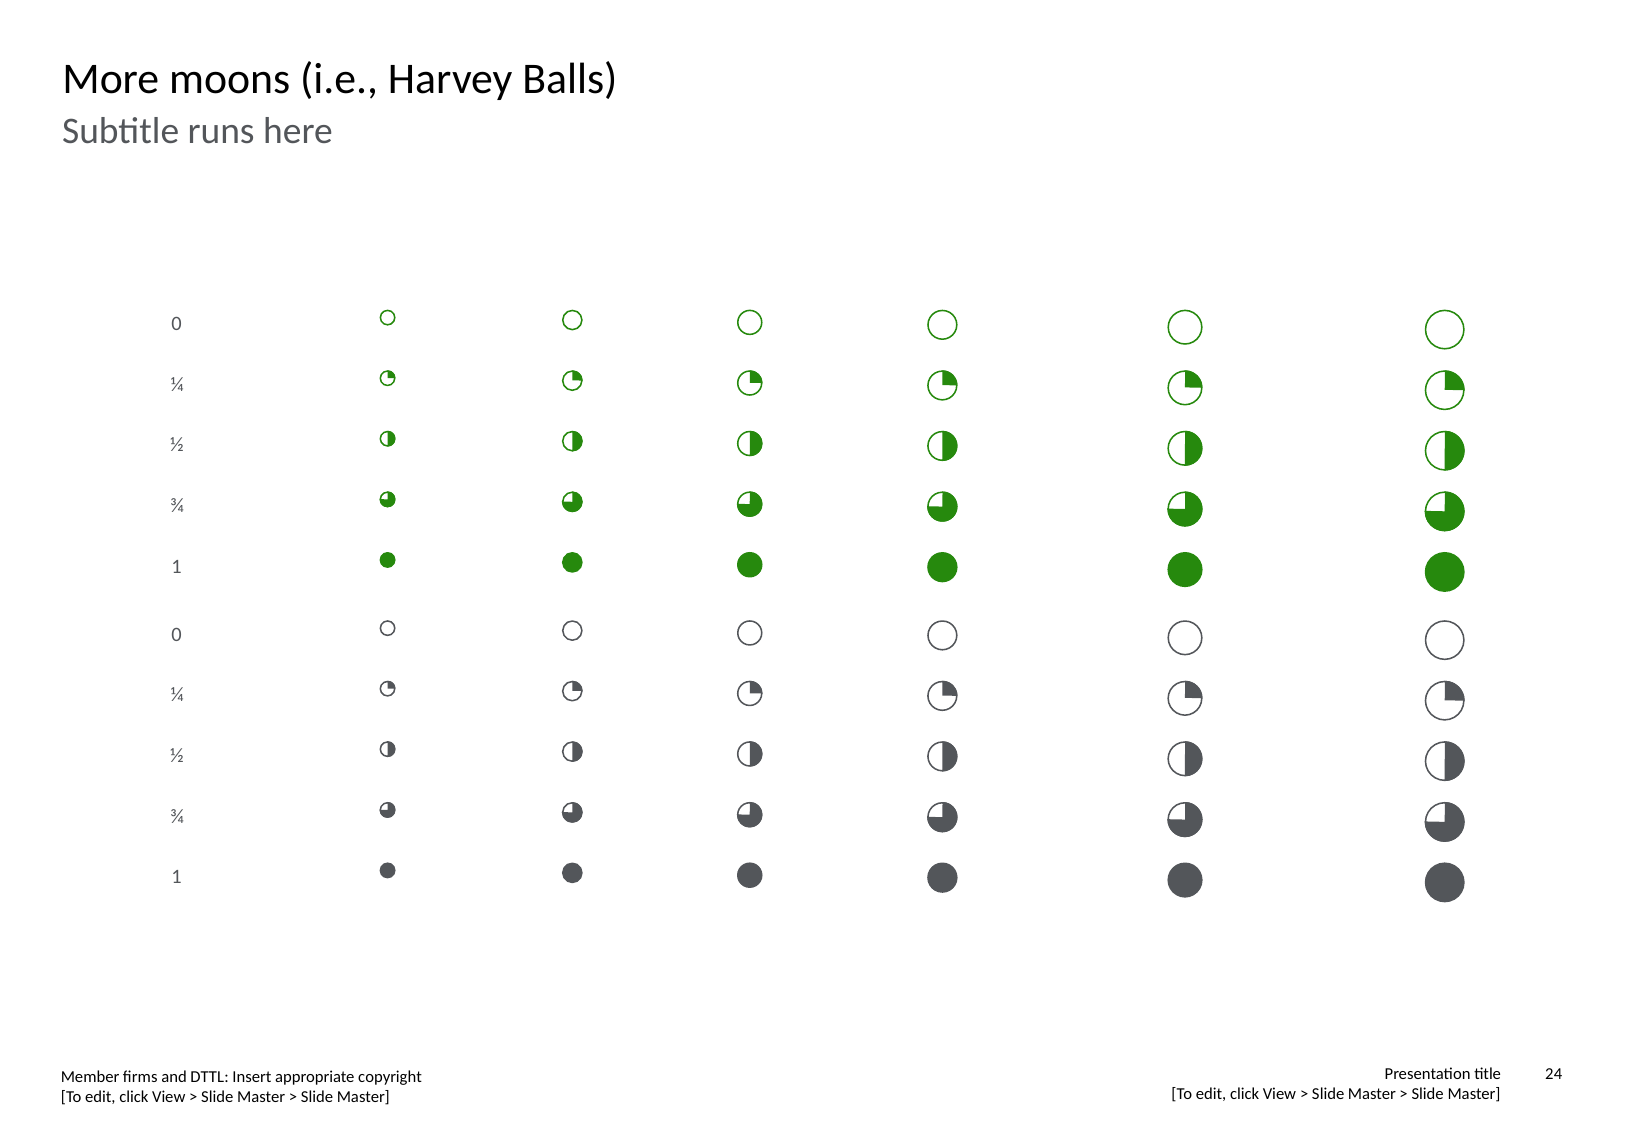

# More moons (i.e., Harvey Balls)
Subtitle runs here
0
¼
½
¾
1
0
¼
½
¾
1